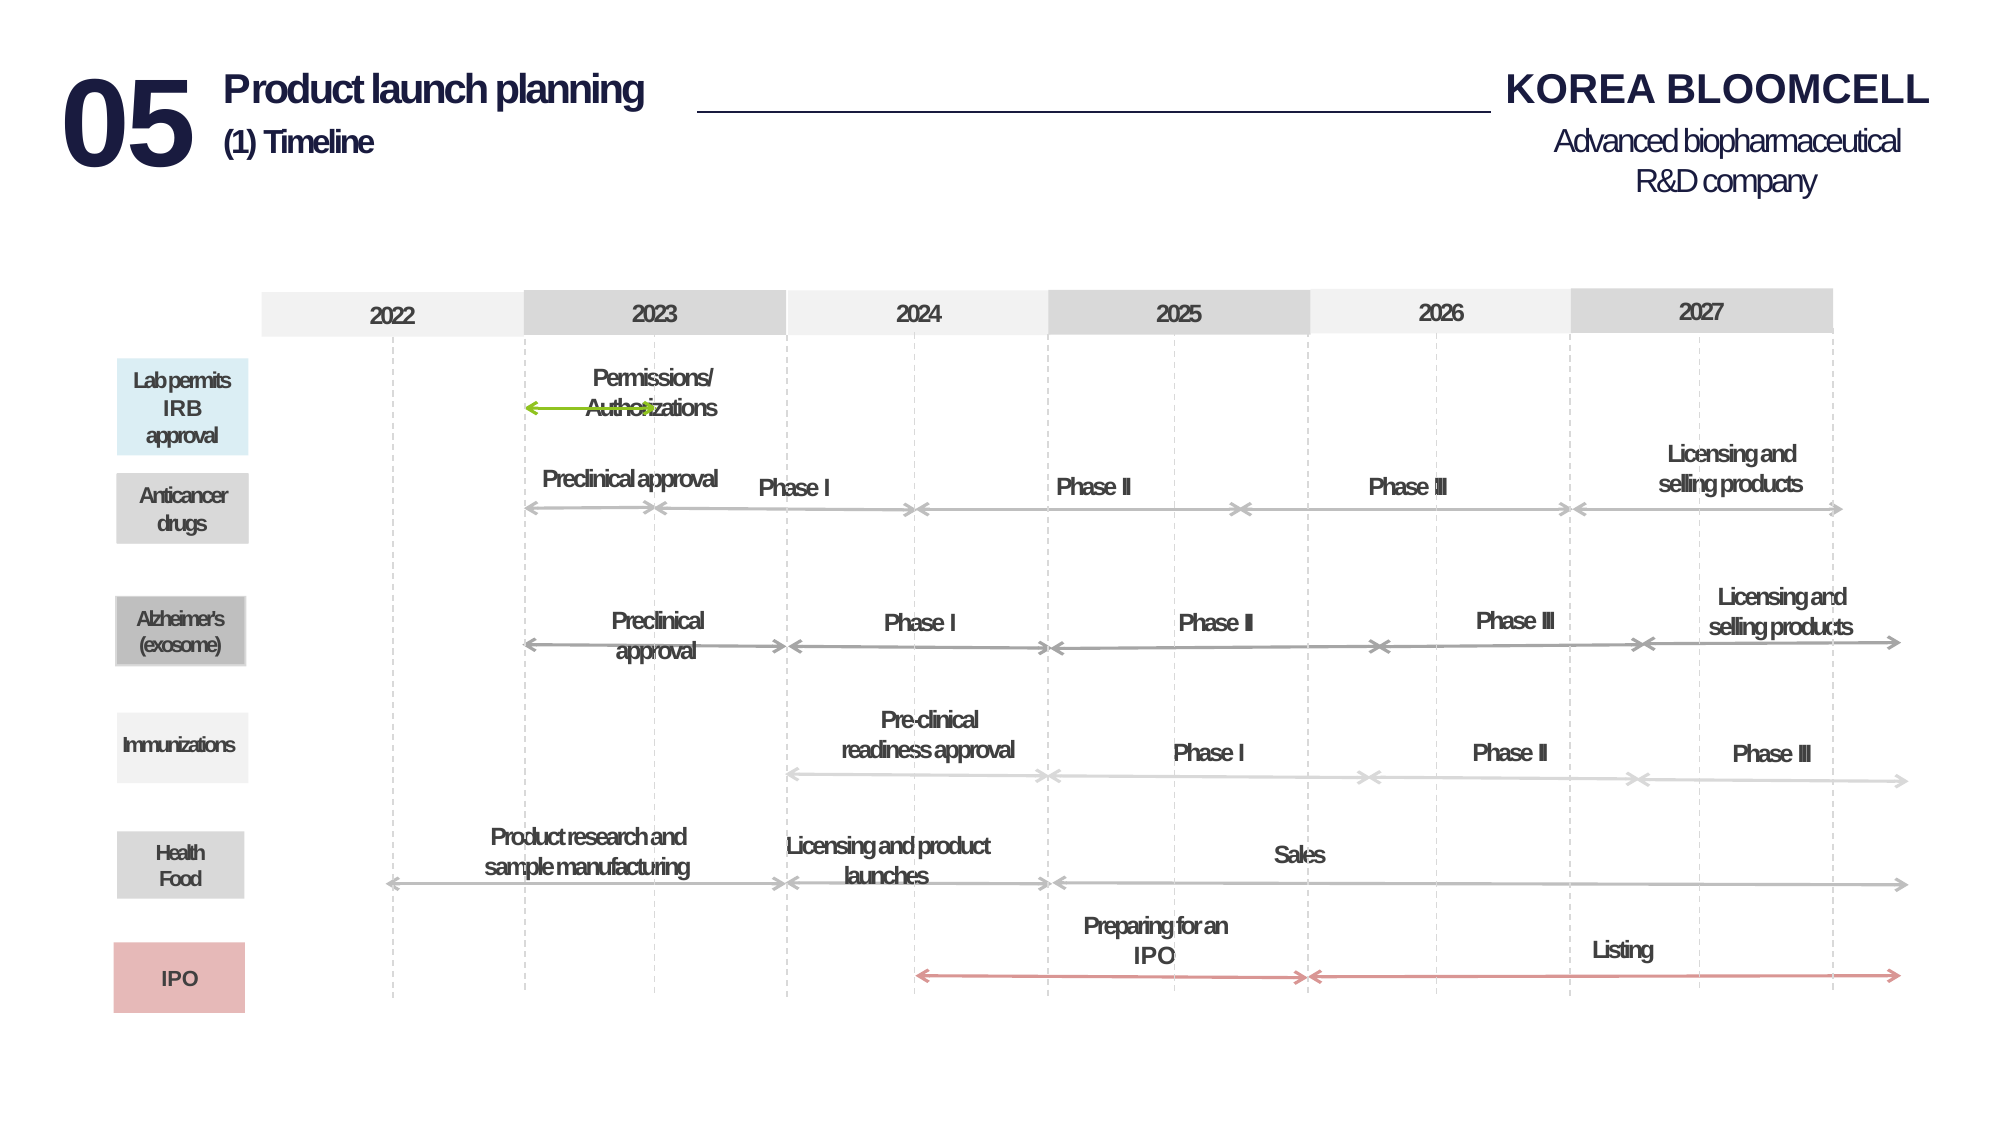

05
Product launch planning
(1) Timeline
KOREA BLOOMCELL
Advanced biopharmaceutical R&D company
2027
2026
2025
2023
2024
2022
Permissions/Authorizations
Lab permits
IRB approval
Licensing and selling products
Preclinical approval
Phase III
Phase II
Phase I

Anticancer drugs

Licensing and selling products

Alzheimer's
(exosome)
Phase III
Preclinical approval
Phase II
Phase I
Pre-clinical readiness approval

Immunizations
Phase II
Phase I
Phase III
Product research and sample manufacturing
Licensing and product launches
Sales
Health
Food
Preparing for an IPO
Listing

IPO